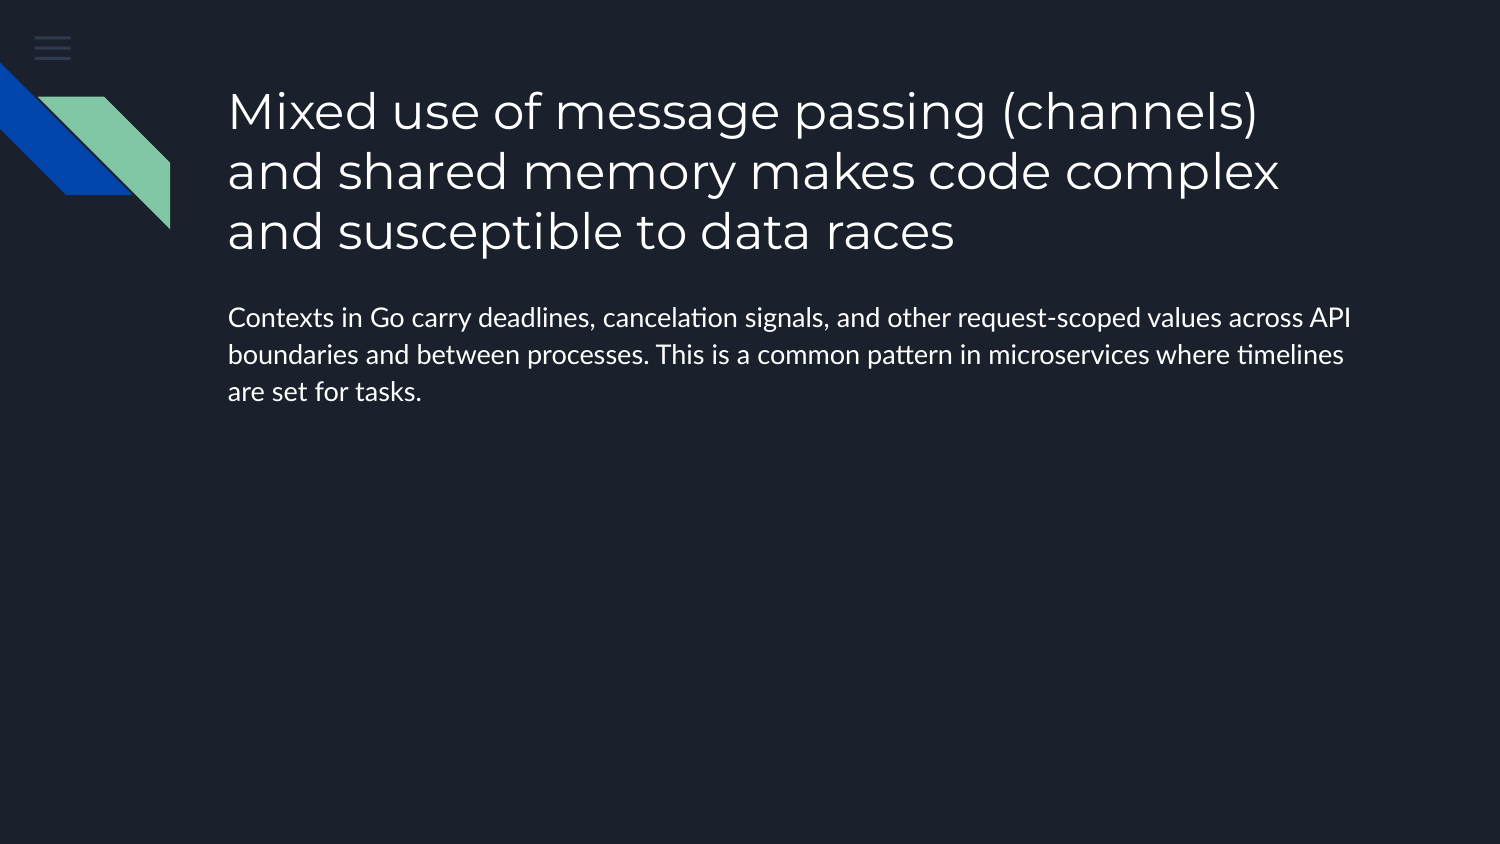

# Mixed use of message passing (channels) and shared memory makes code complex and susceptible to data races
Contexts in Go carry deadlines, cancelation signals, and other request-scoped values across API boundaries and between processes. This is a common pattern in microservices where timelines are set for tasks.